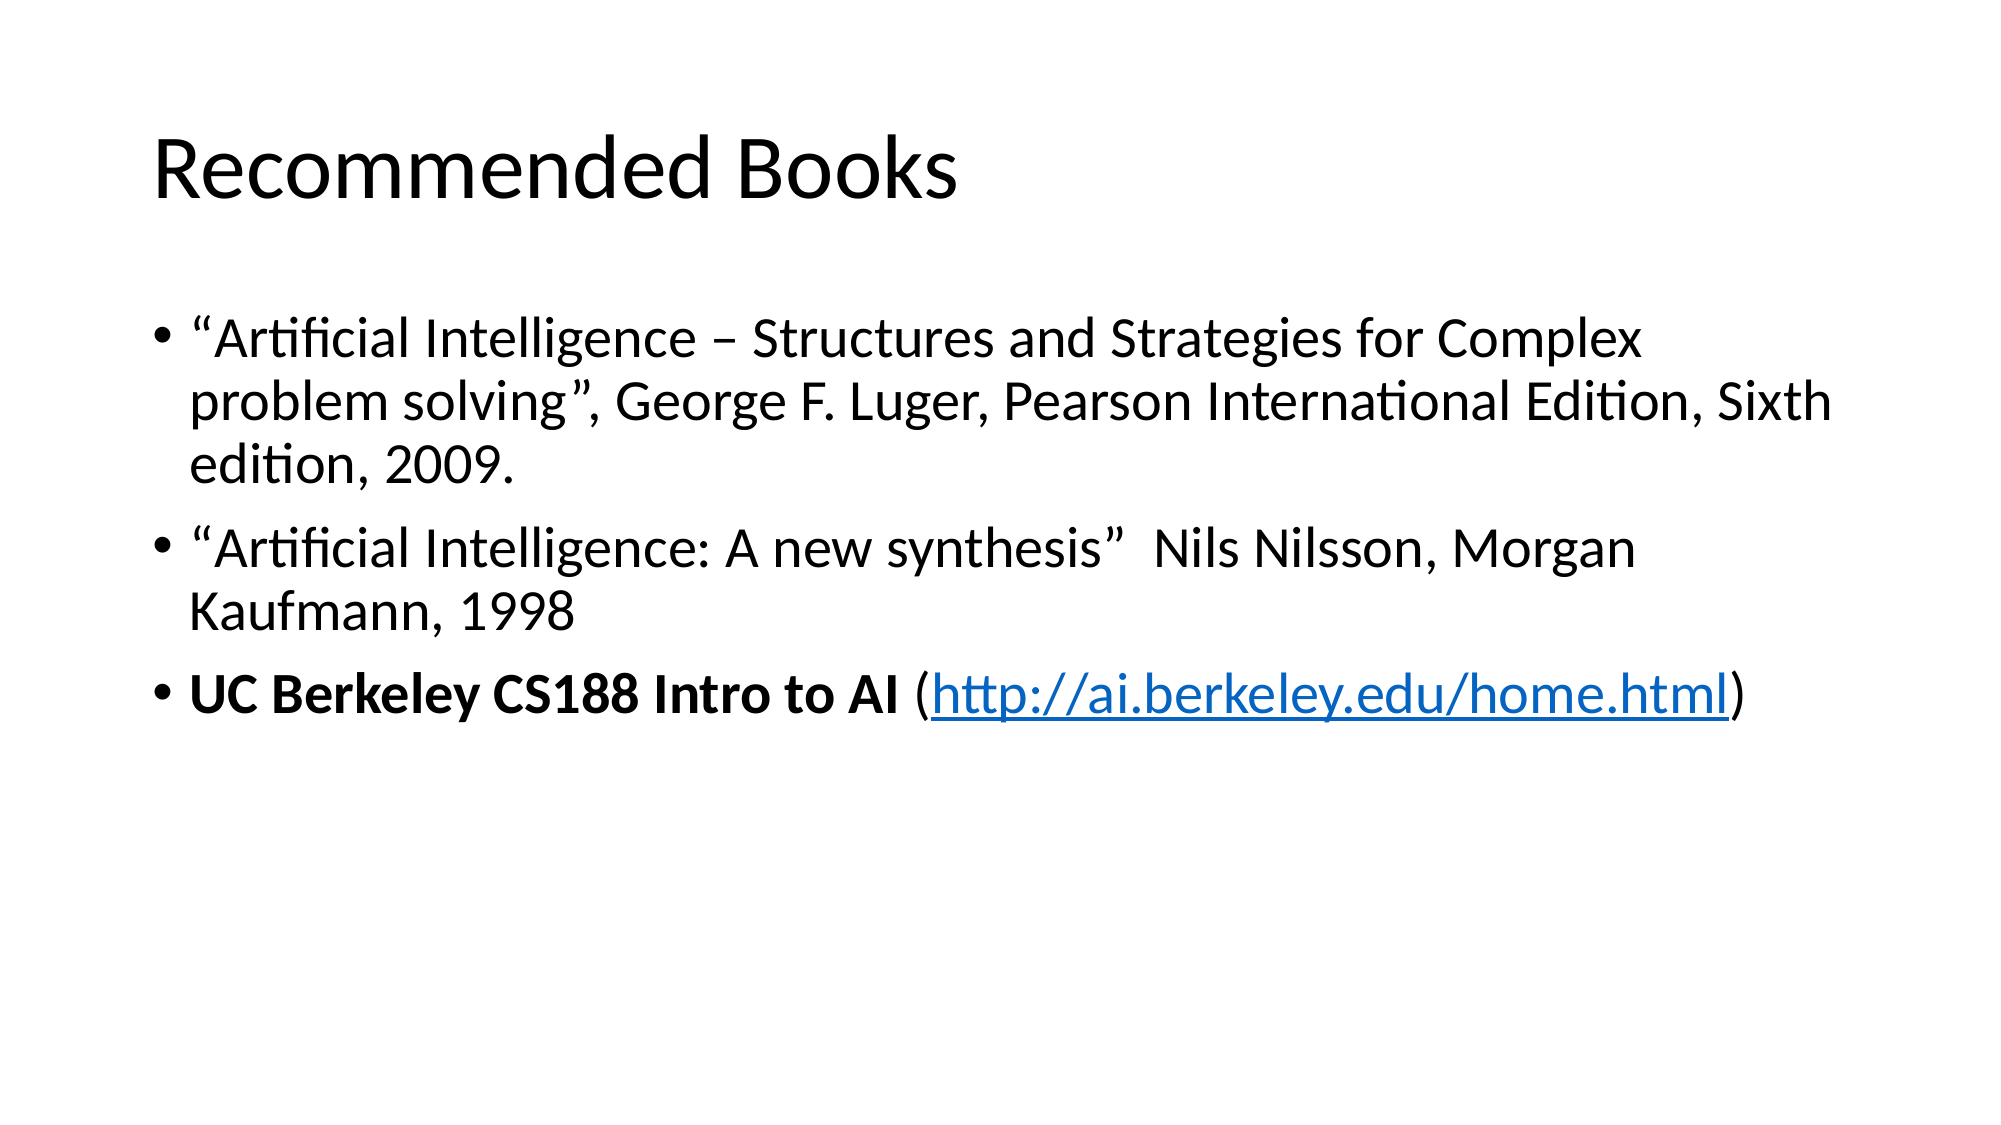

# Recommended Books
“Artificial Intelligence – Structures and Strategies for Complex problem solving”, George F. Luger, Pearson International Edition, Sixth edition, 2009.
“Artificial Intelligence: A new synthesis”  Nils Nilsson, Morgan Kaufmann, 1998
UC Berkeley CS188 Intro to AI (http://ai.berkeley.edu/home.html)